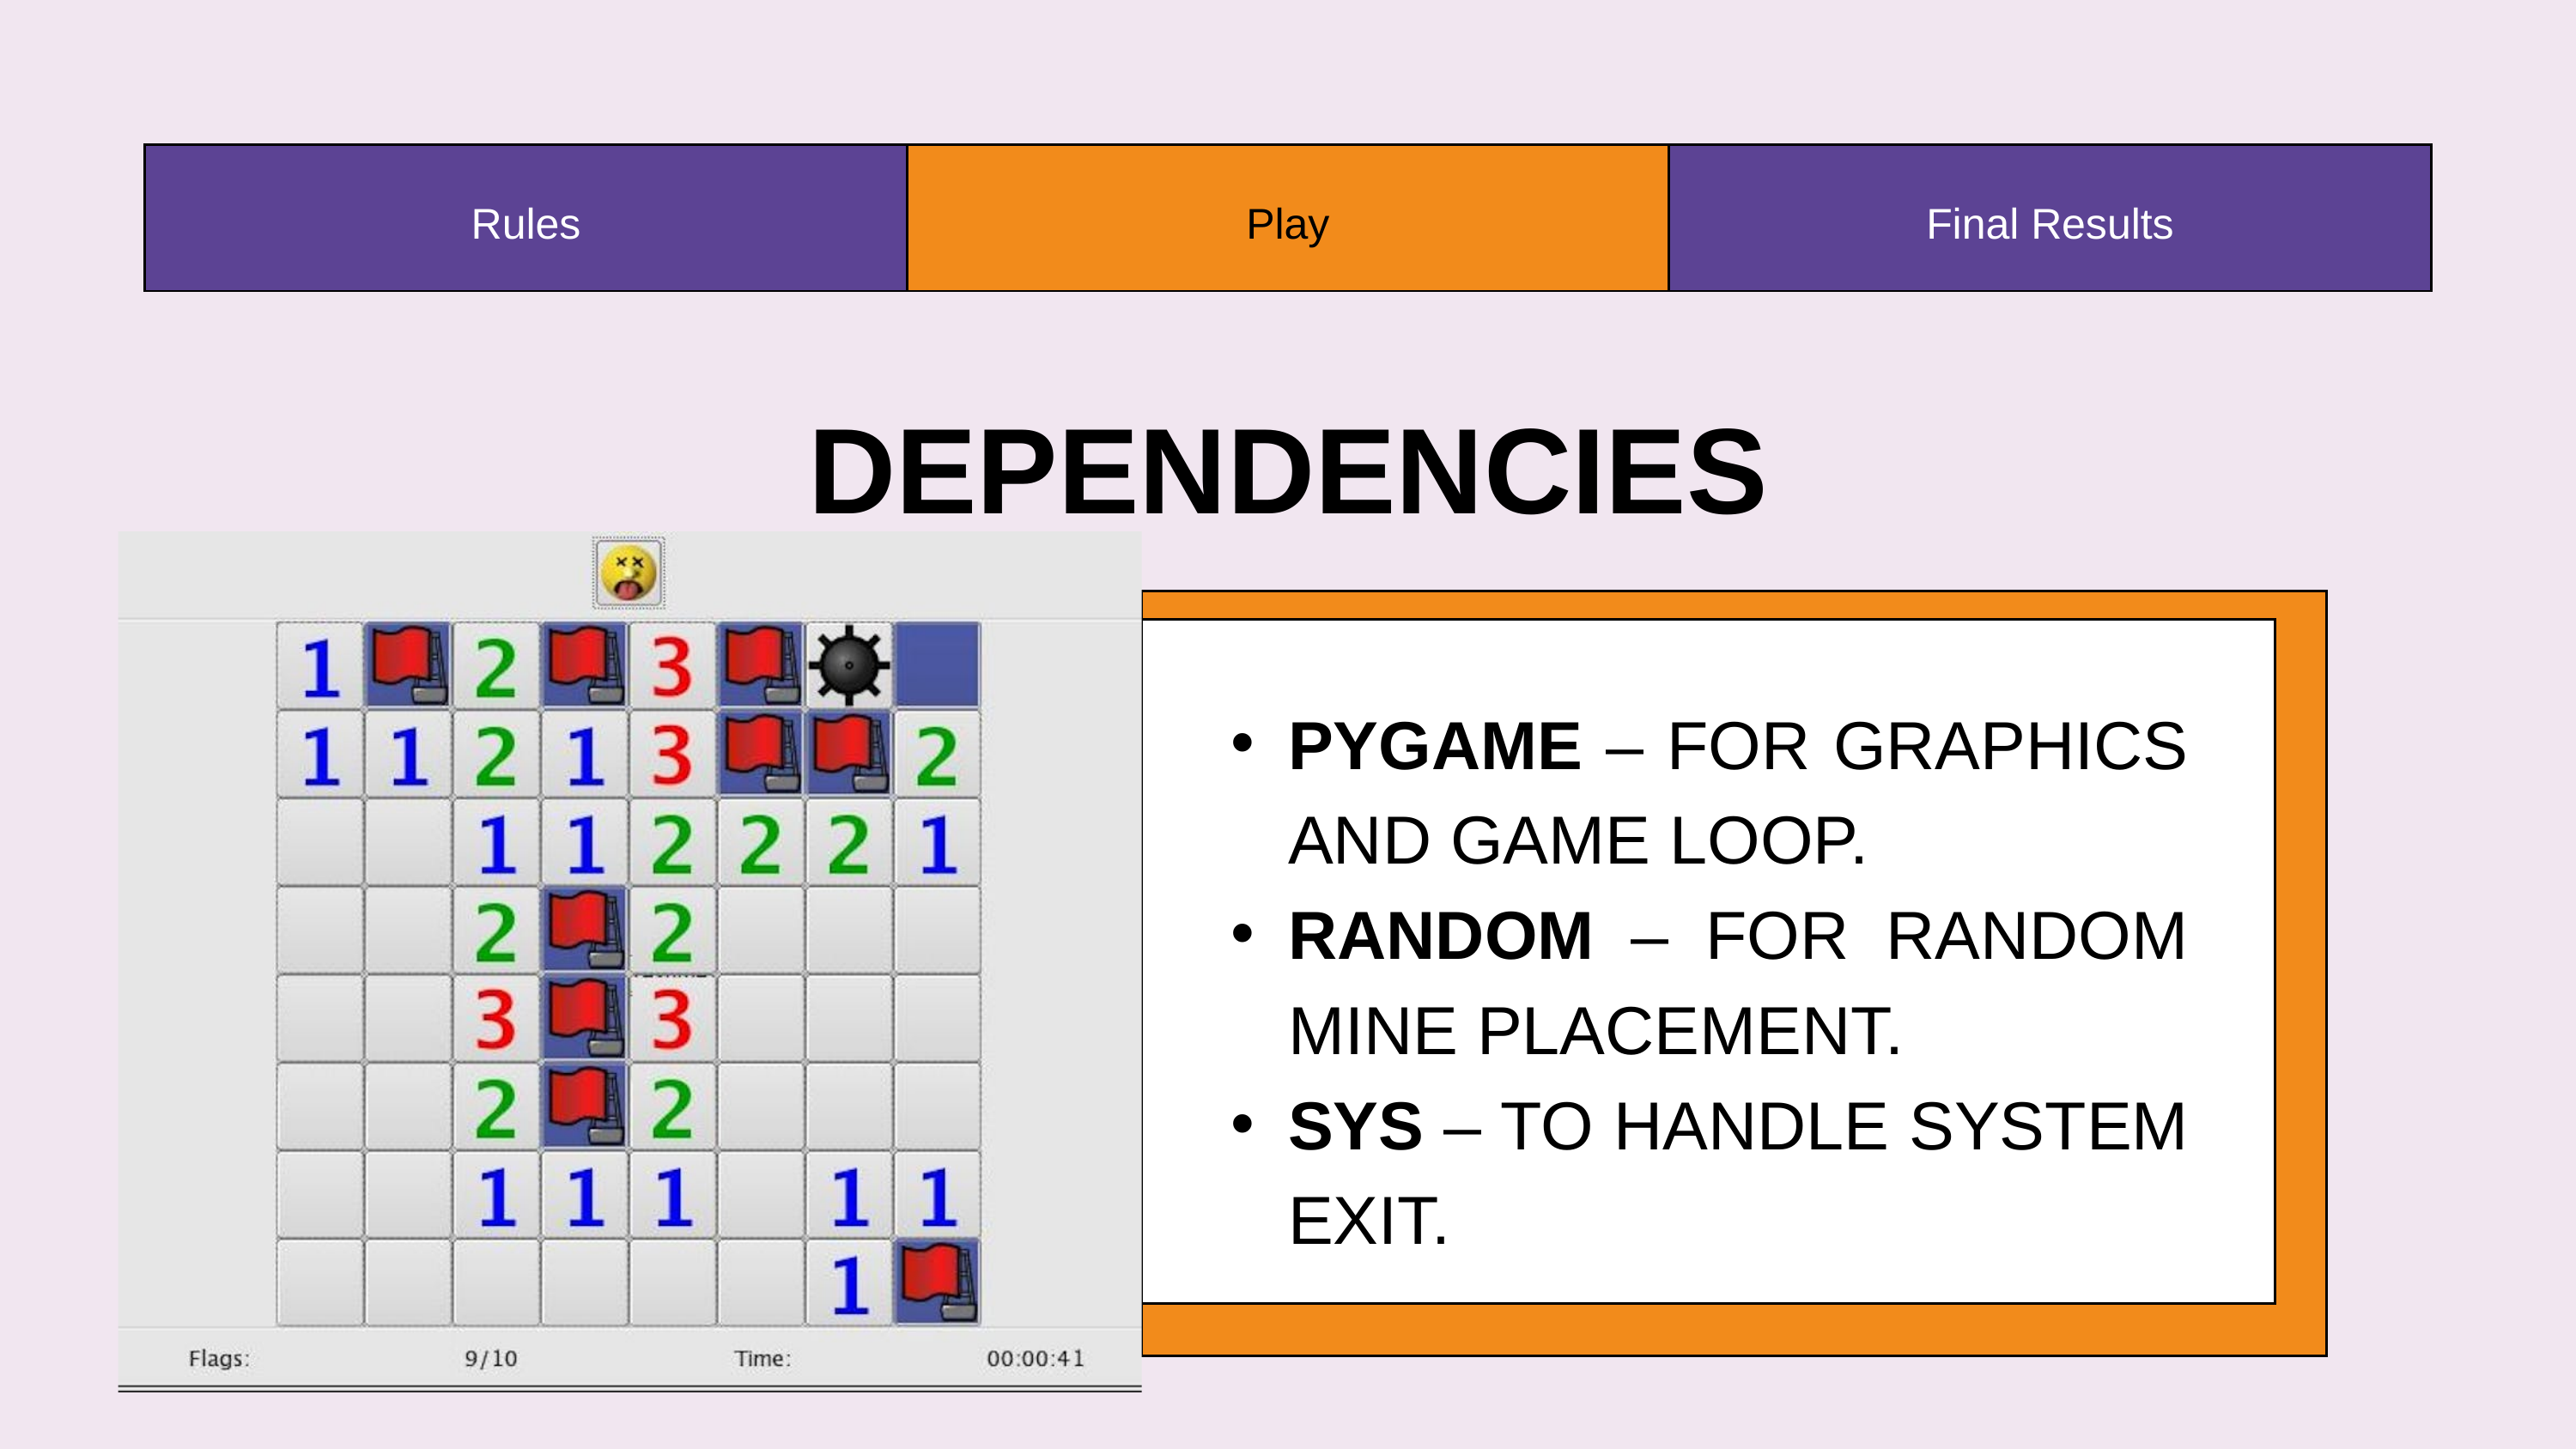

| Rules | Play | Final Results |
| --- | --- | --- |
DEPENDENCIES

PYGAME – FOR GRAPHICS AND GAME LOOP.
RANDOM – FOR RANDOM MINE PLACEMENT.
SYS – TO HANDLE SYSTEM EXIT.